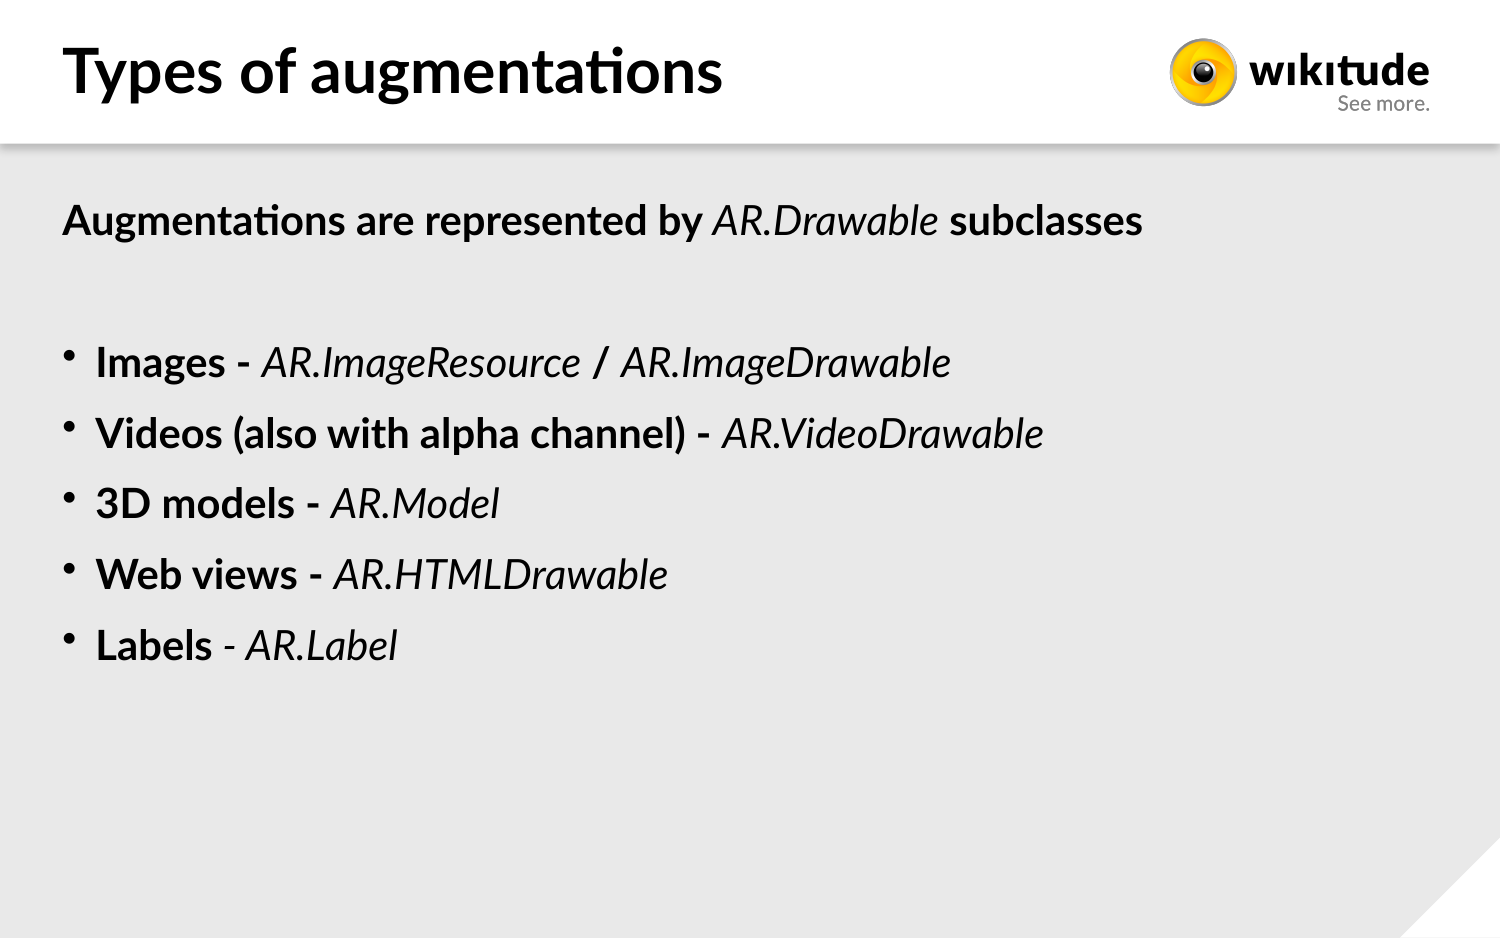

# Types of augmentations
Augmentations are represented by AR.Drawable subclasses

Images - AR.ImageResource / AR.ImageDrawable
Videos (also with alpha channel) - AR.VideoDrawable
3D models - AR.Model
Web views - AR.HTMLDrawable
Labels - AR.Label
20